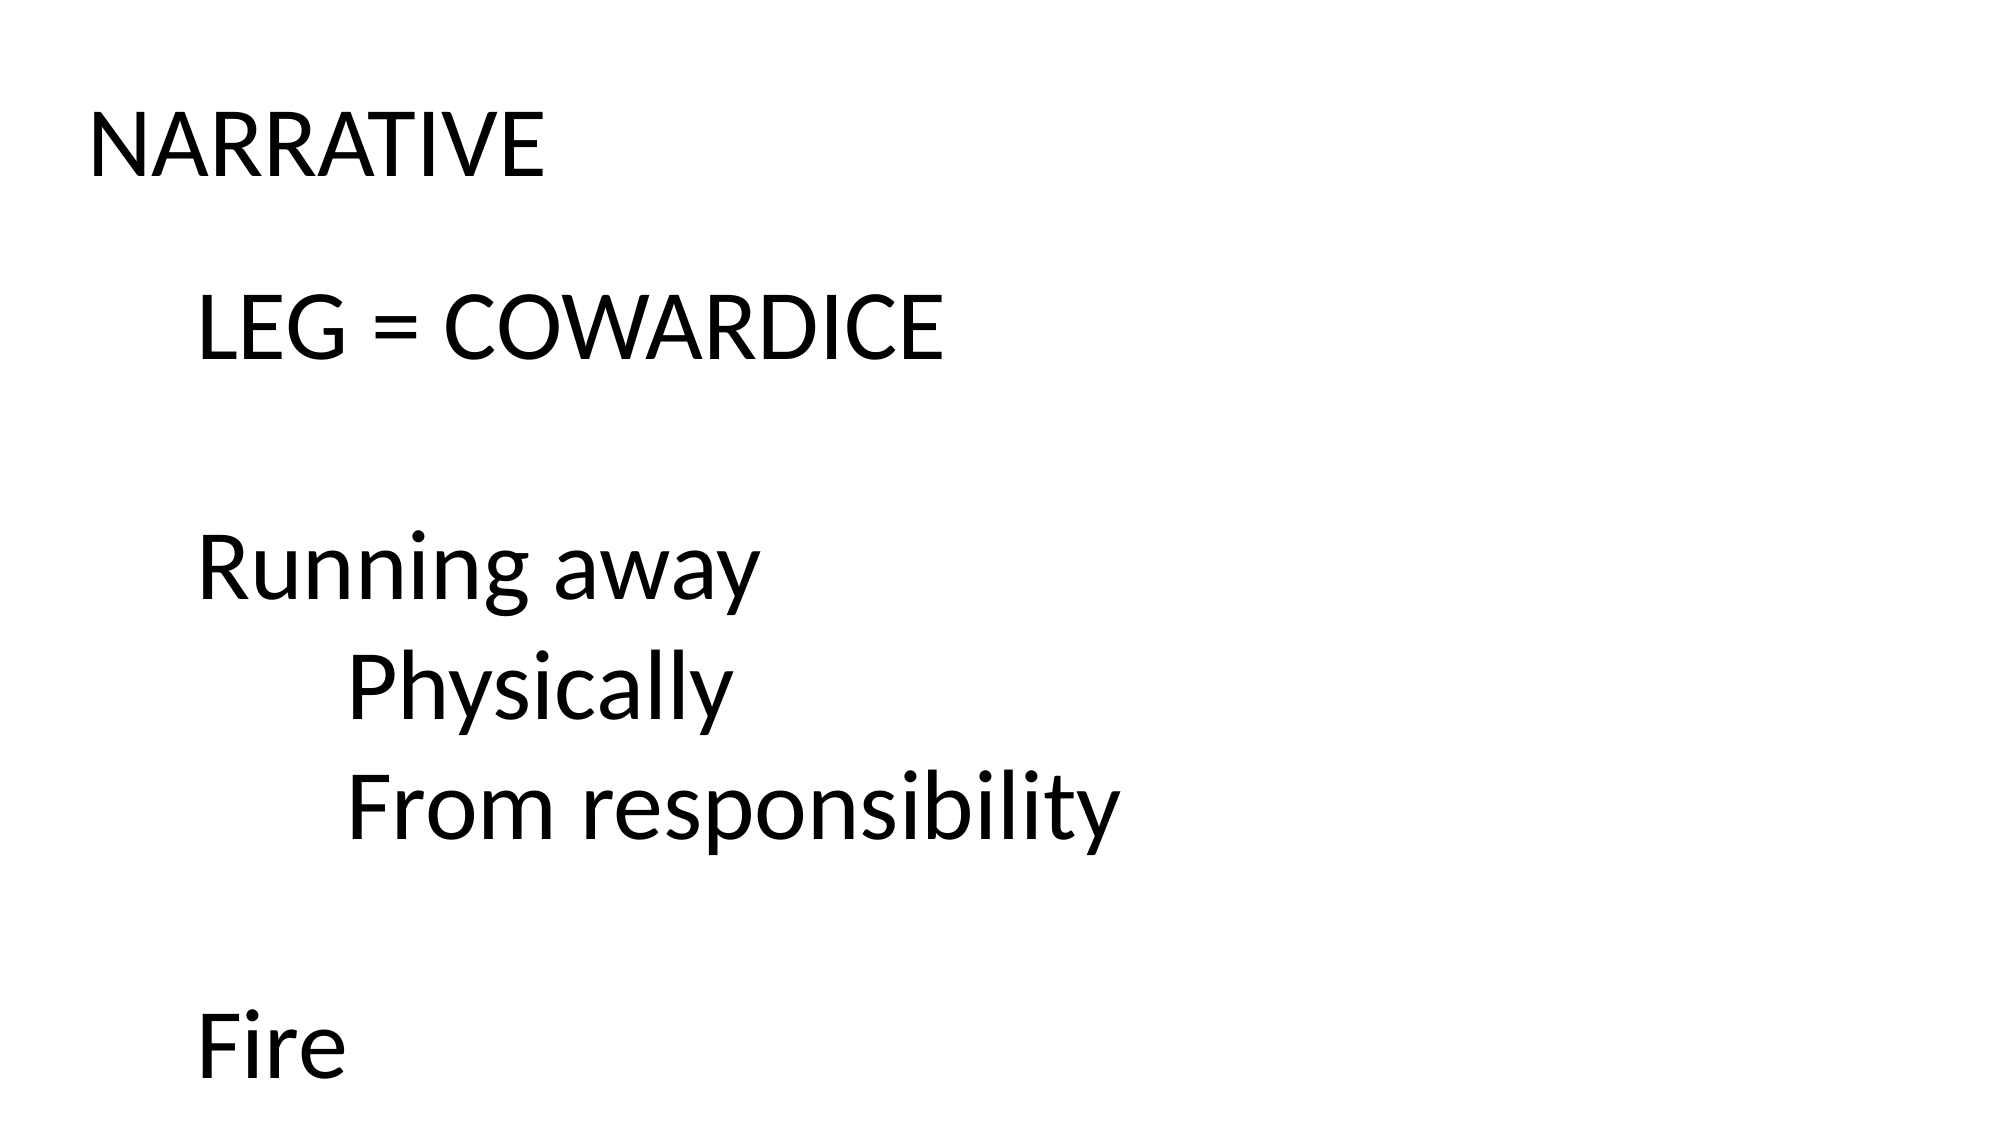

NARRATIVE
LEG = COWARDICE

Running away
	Physically
	From responsibility

Fire